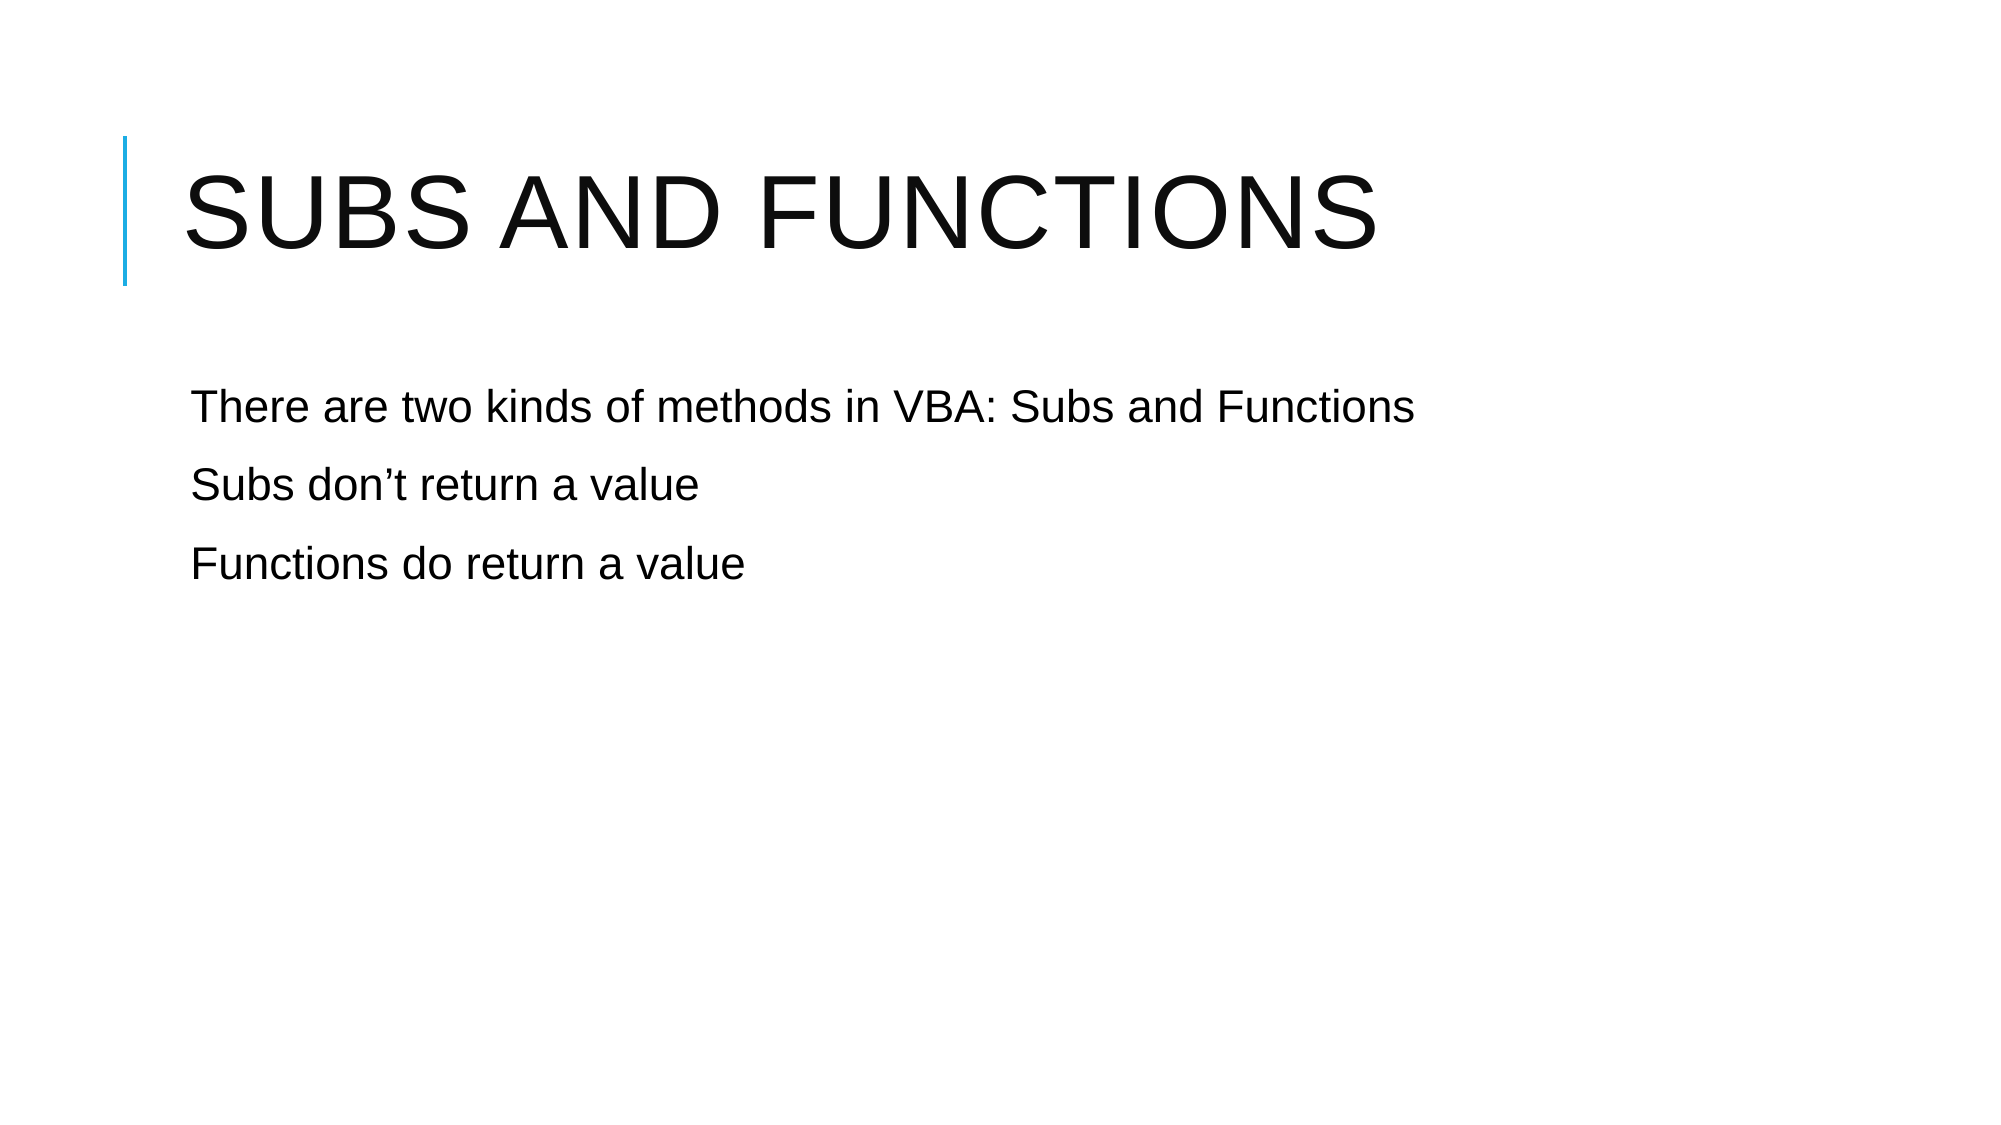

# Subs and functions
There are two kinds of methods in VBA: Subs and Functions
Subs don’t return a value
Functions do return a value